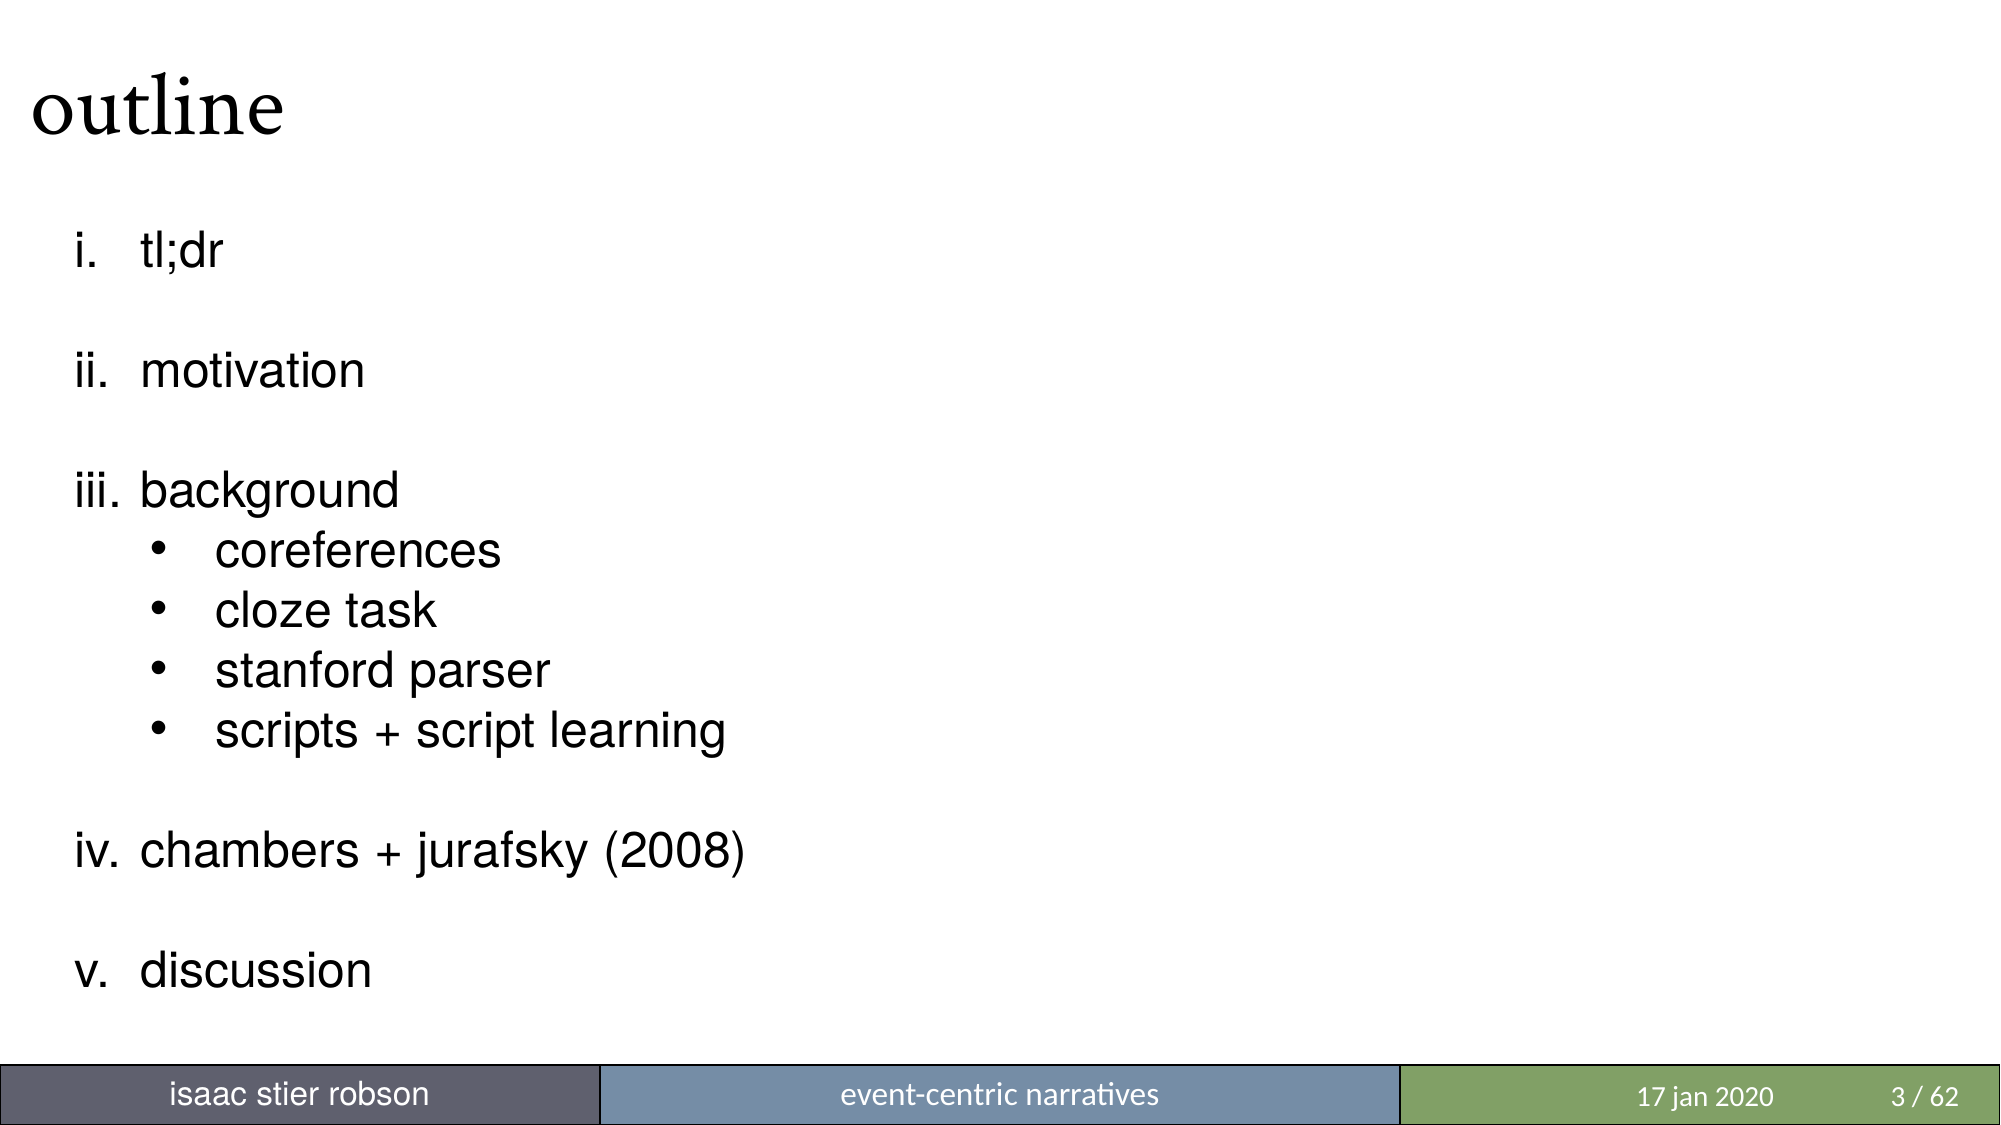

# outline
tl;dr

motivation

background
coreferences
cloze task
stanford parser
scripts + script learning

chambers + jurafsky (2008)

discussion
isaac stier robson
event-centric narratives
   	       17 jan 2020	3 / 62